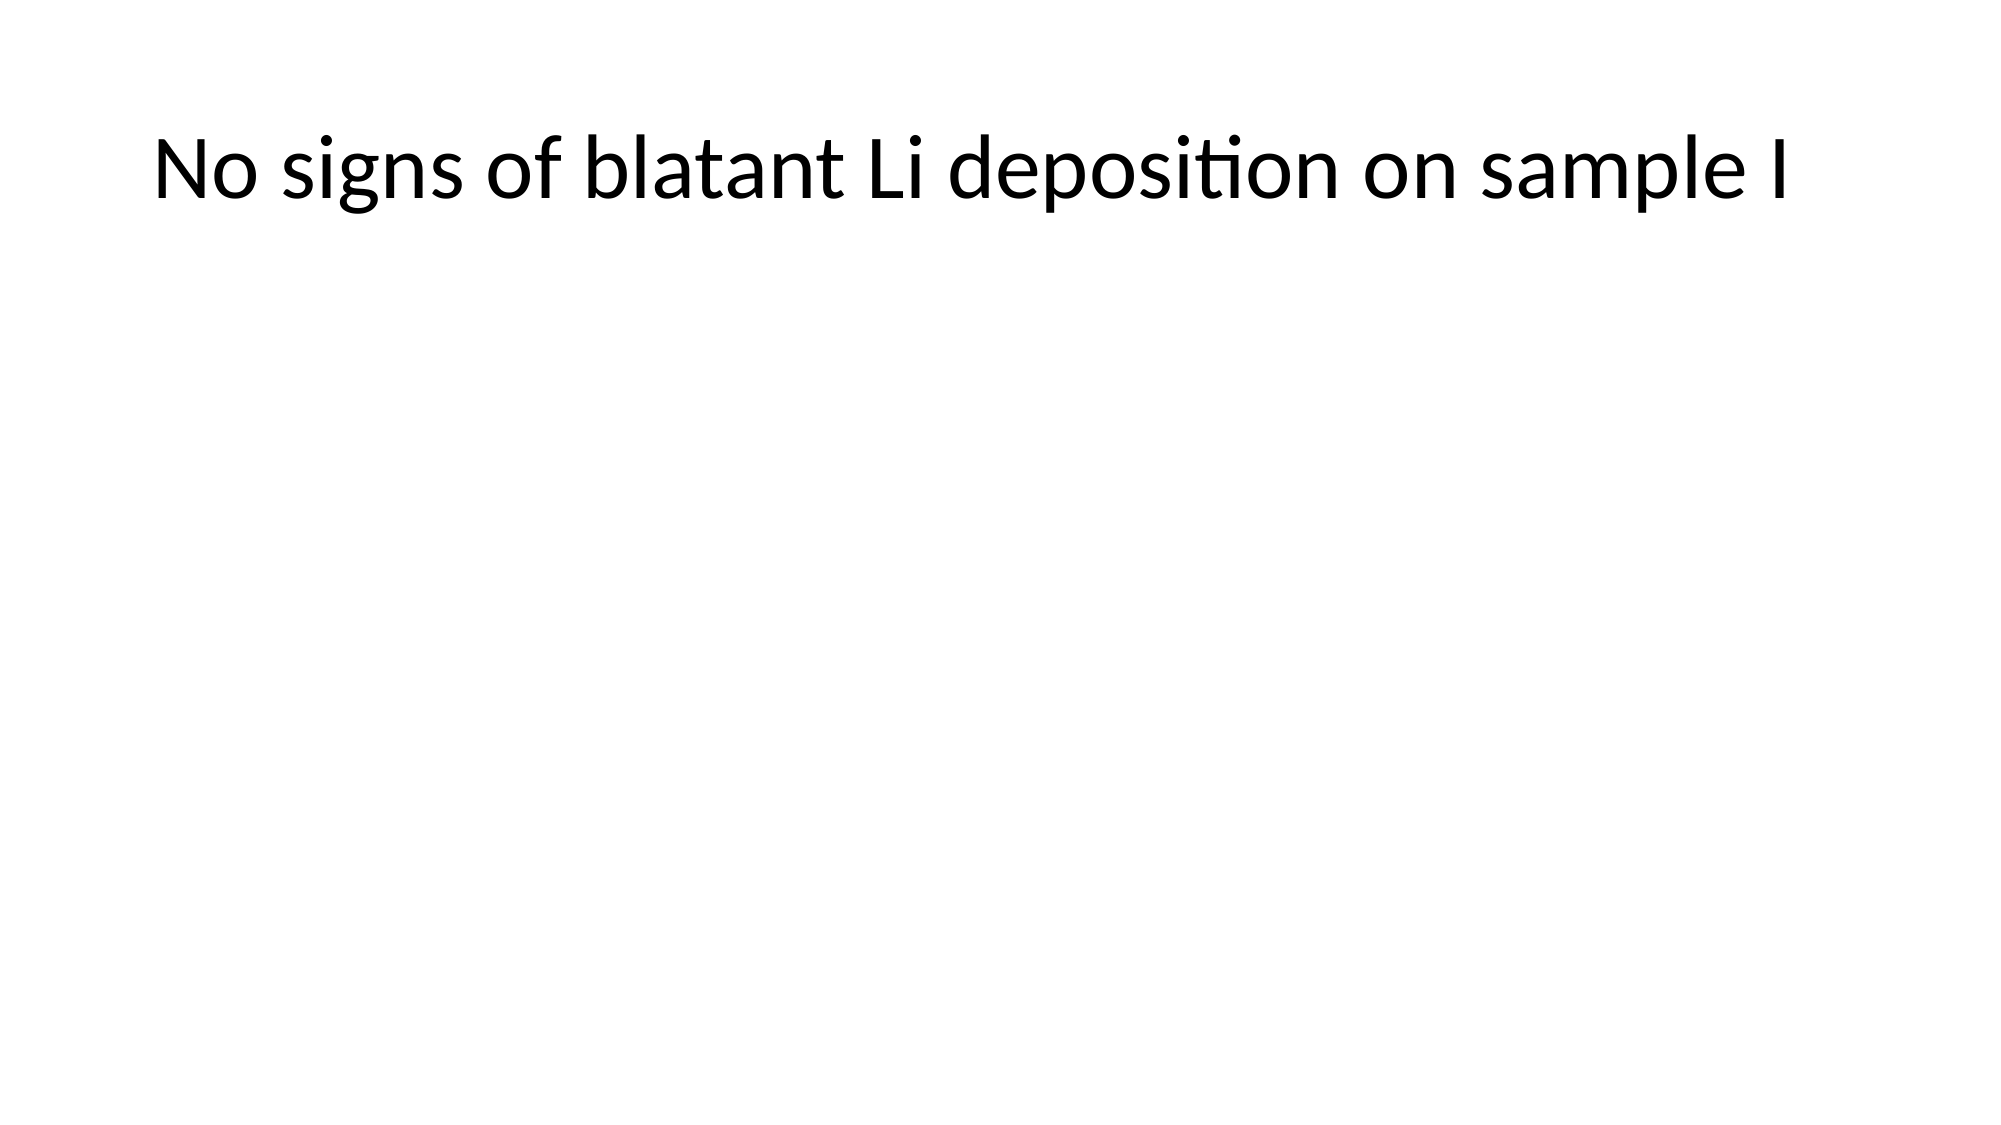

# No signs of blatant Li deposition on sample I